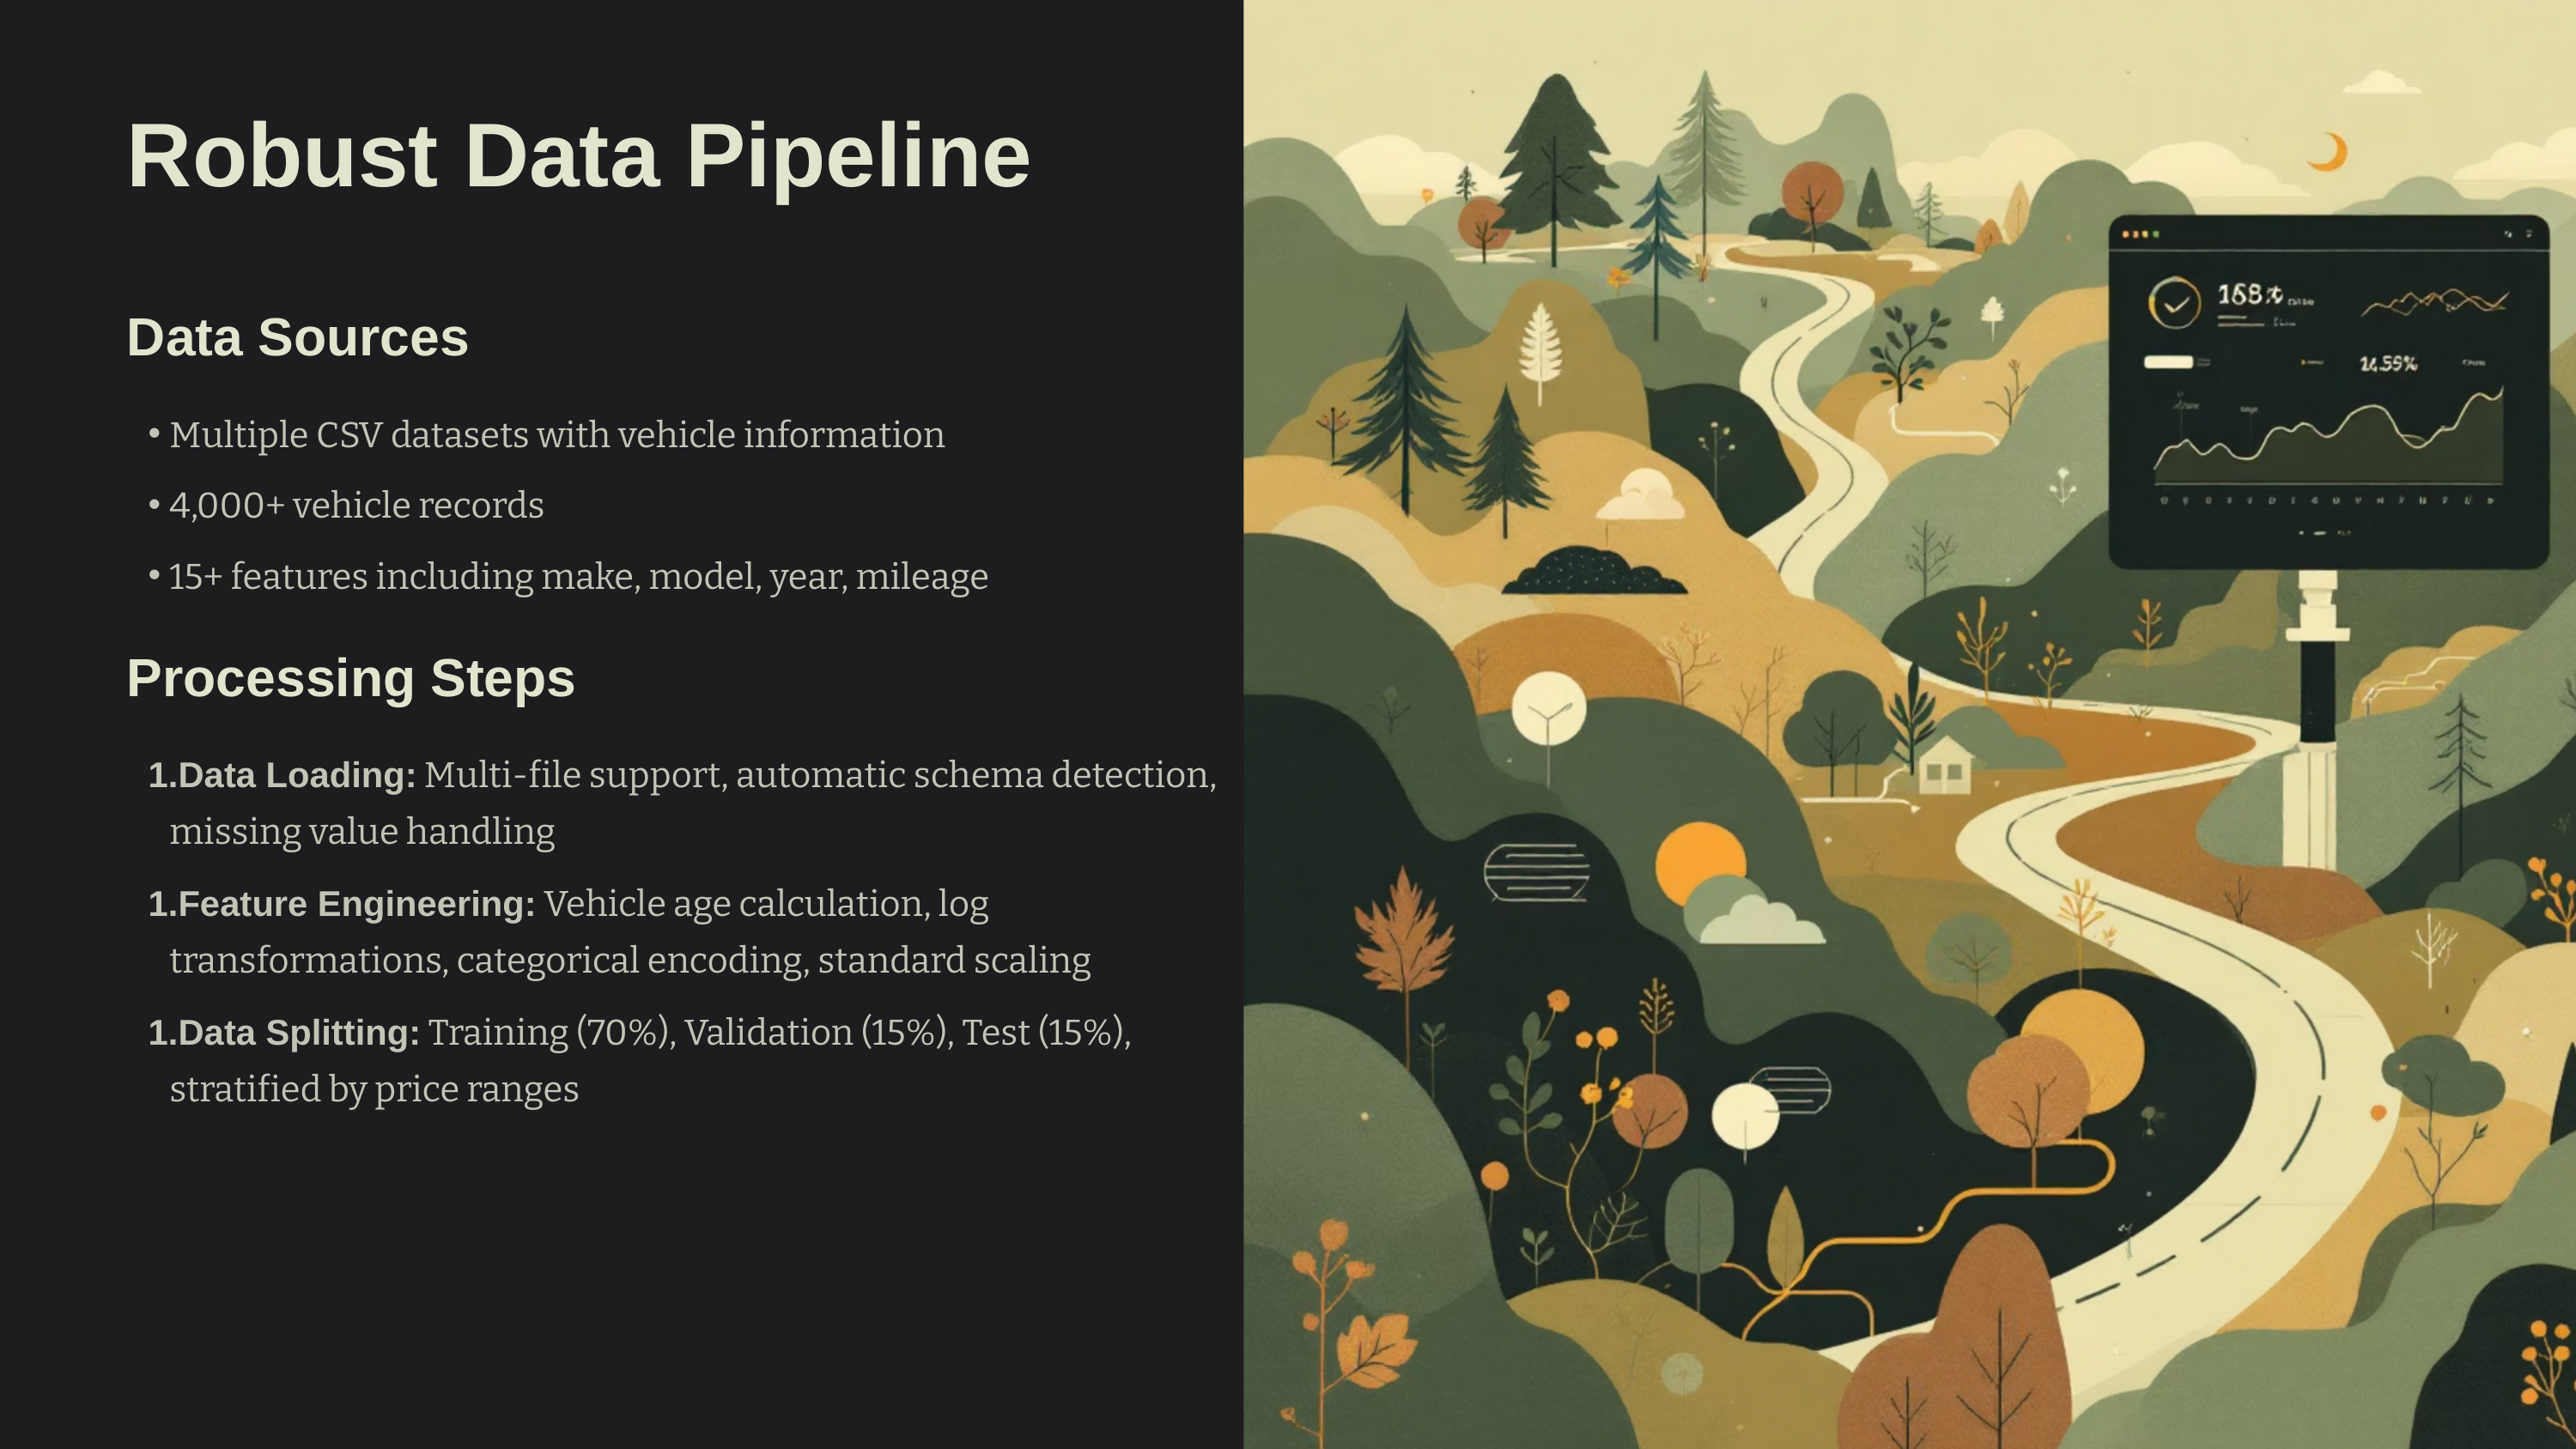

Robust Data Pipeline
Data Sources
Multiple CSV datasets with vehicle information
4,000+ vehicle records
15+ features including make, model, year, mileage
Processing Steps
Data Loading: Multi-file support, automatic schema detection, missing value handling
Feature Engineering: Vehicle age calculation, log transformations, categorical encoding, standard scaling
Data Splitting: Training (70%), Validation (15%), Test (15%), stratified by price ranges